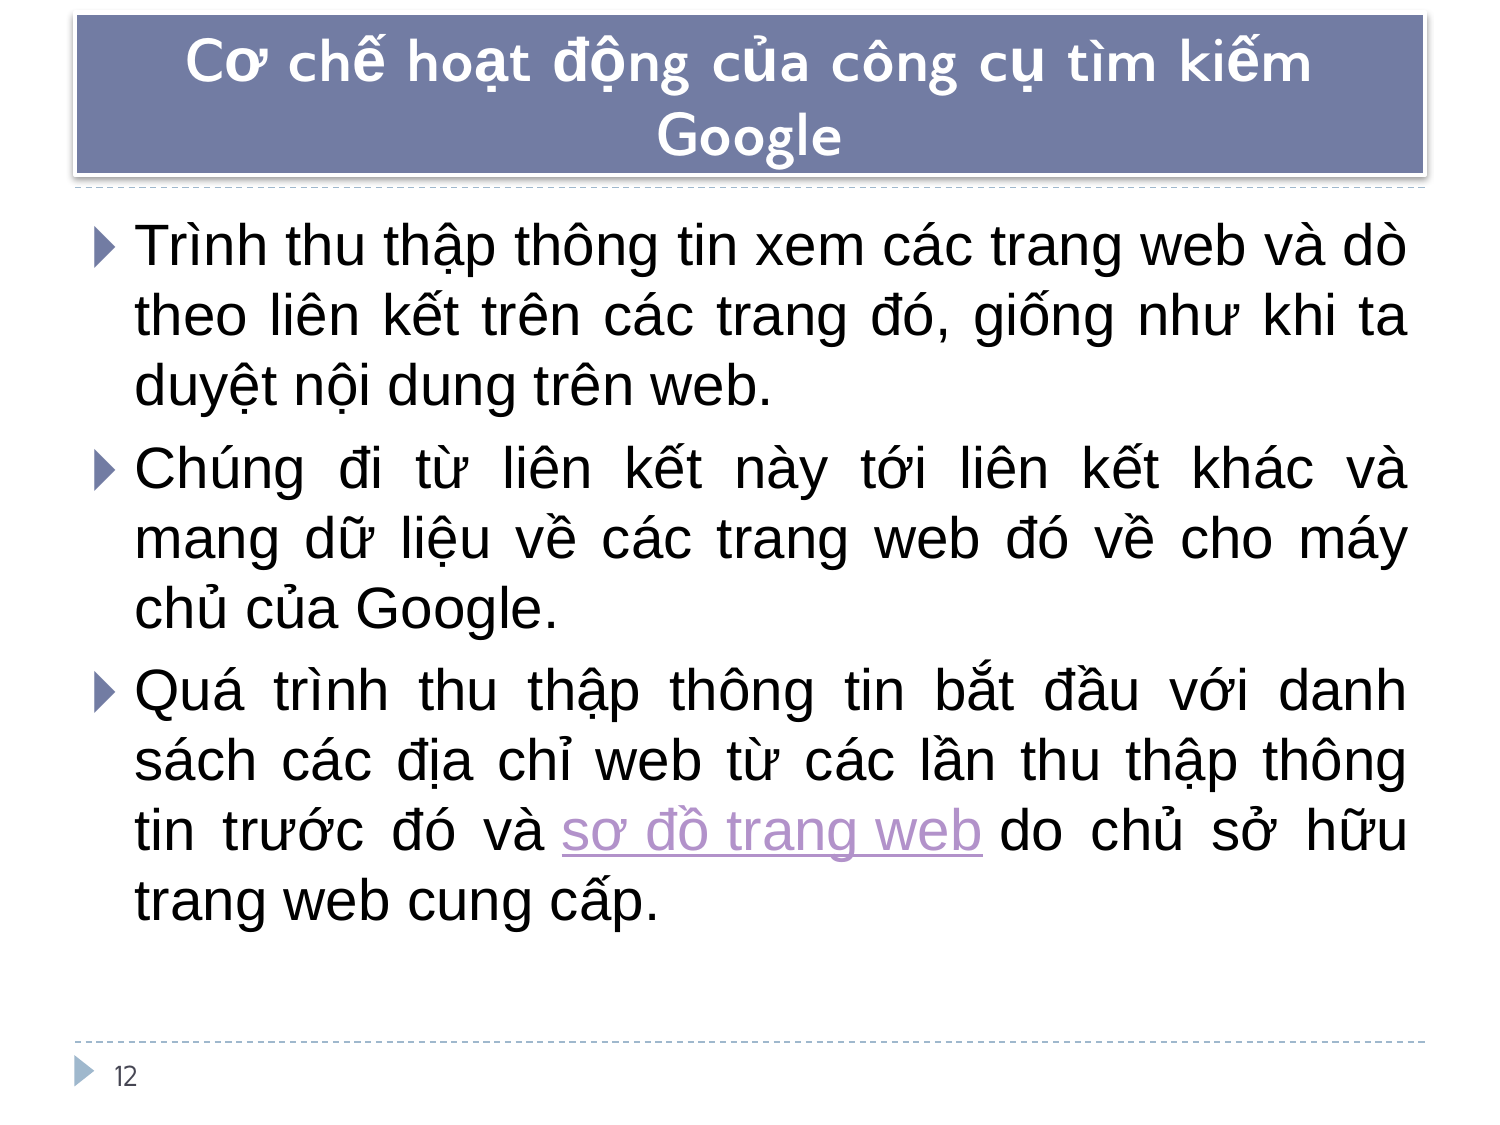

# Cơ chế hoạt động của công cụ tìm kiếm Google
Trình thu thập thông tin xem các trang web và dò theo liên kết trên các trang đó, giống như khi ta duyệt nội dung trên web.
Chúng đi từ liên kết này tới liên kết khác và mang dữ liệu về các trang web đó về cho máy chủ của Google.
Quá trình thu thập thông tin bắt đầu với danh sách các địa chỉ web từ các lần thu thập thông tin trước đó và sơ đồ trang web do chủ sở hữu trang web cung cấp.
12